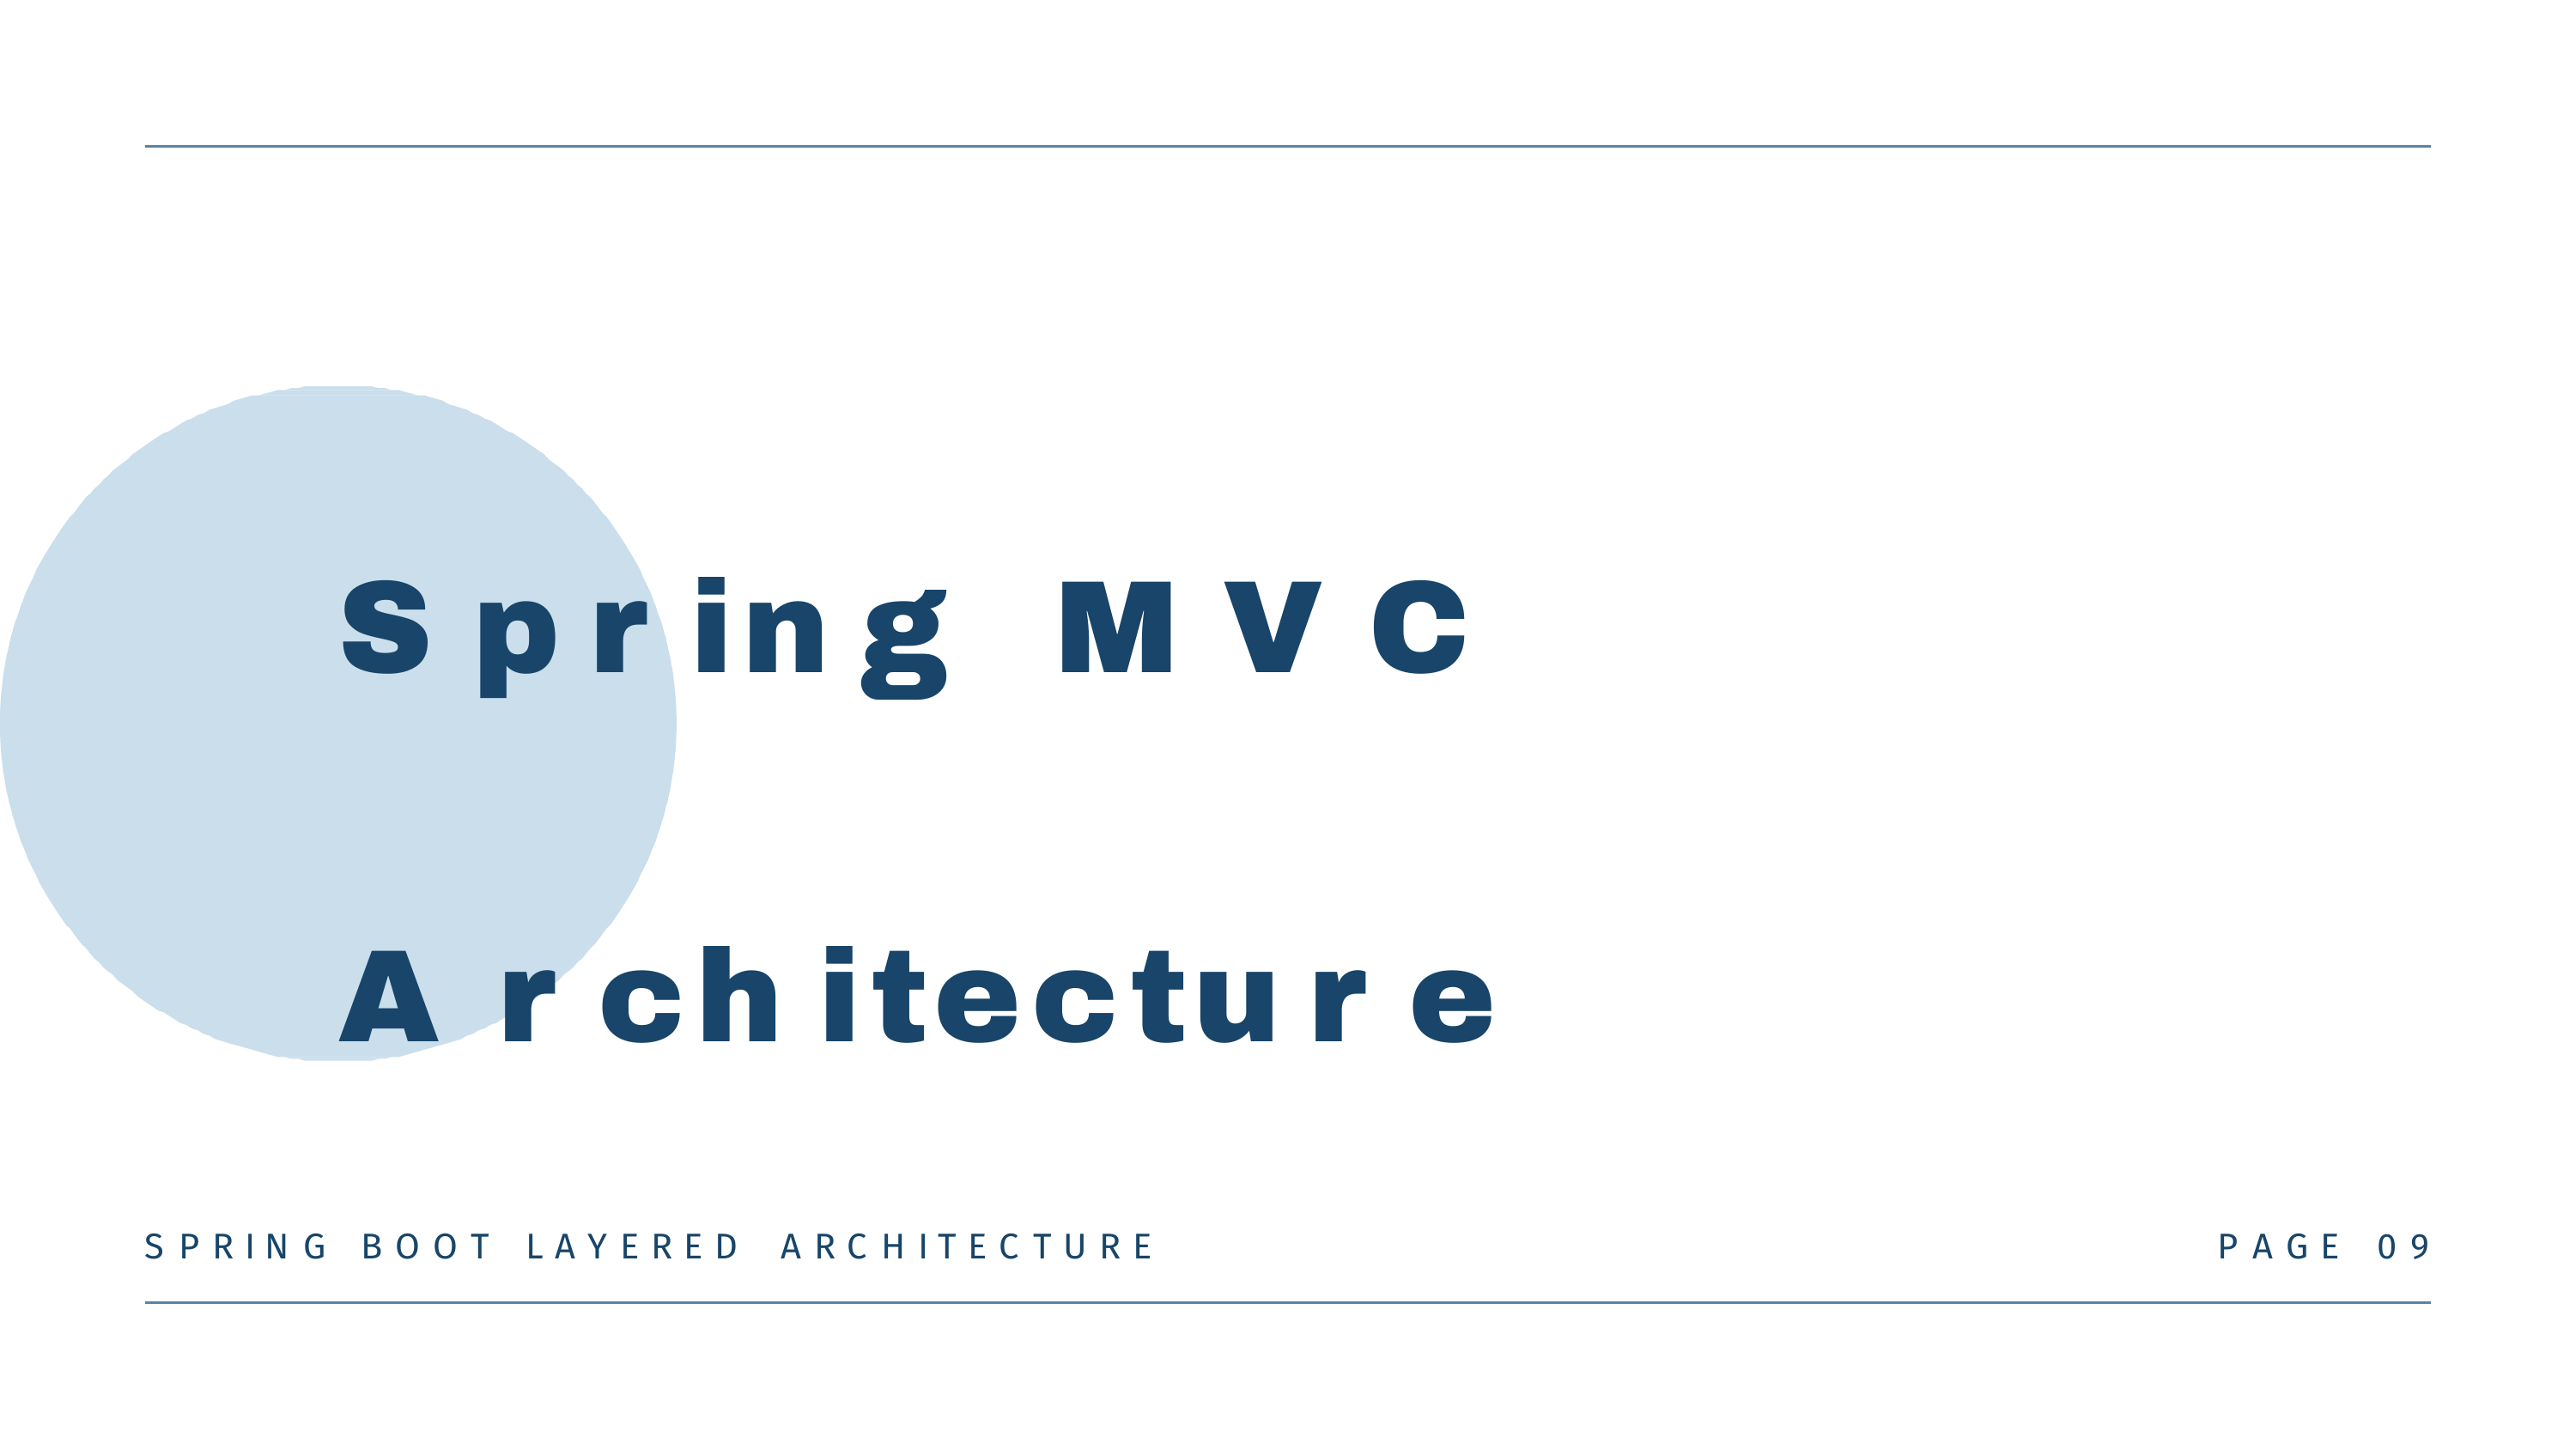

# Spring	MVC  Architecture
S P R I N G
B O O T
L A Y E R E D
A R C H I T E C T U R E
P A G E	0 9